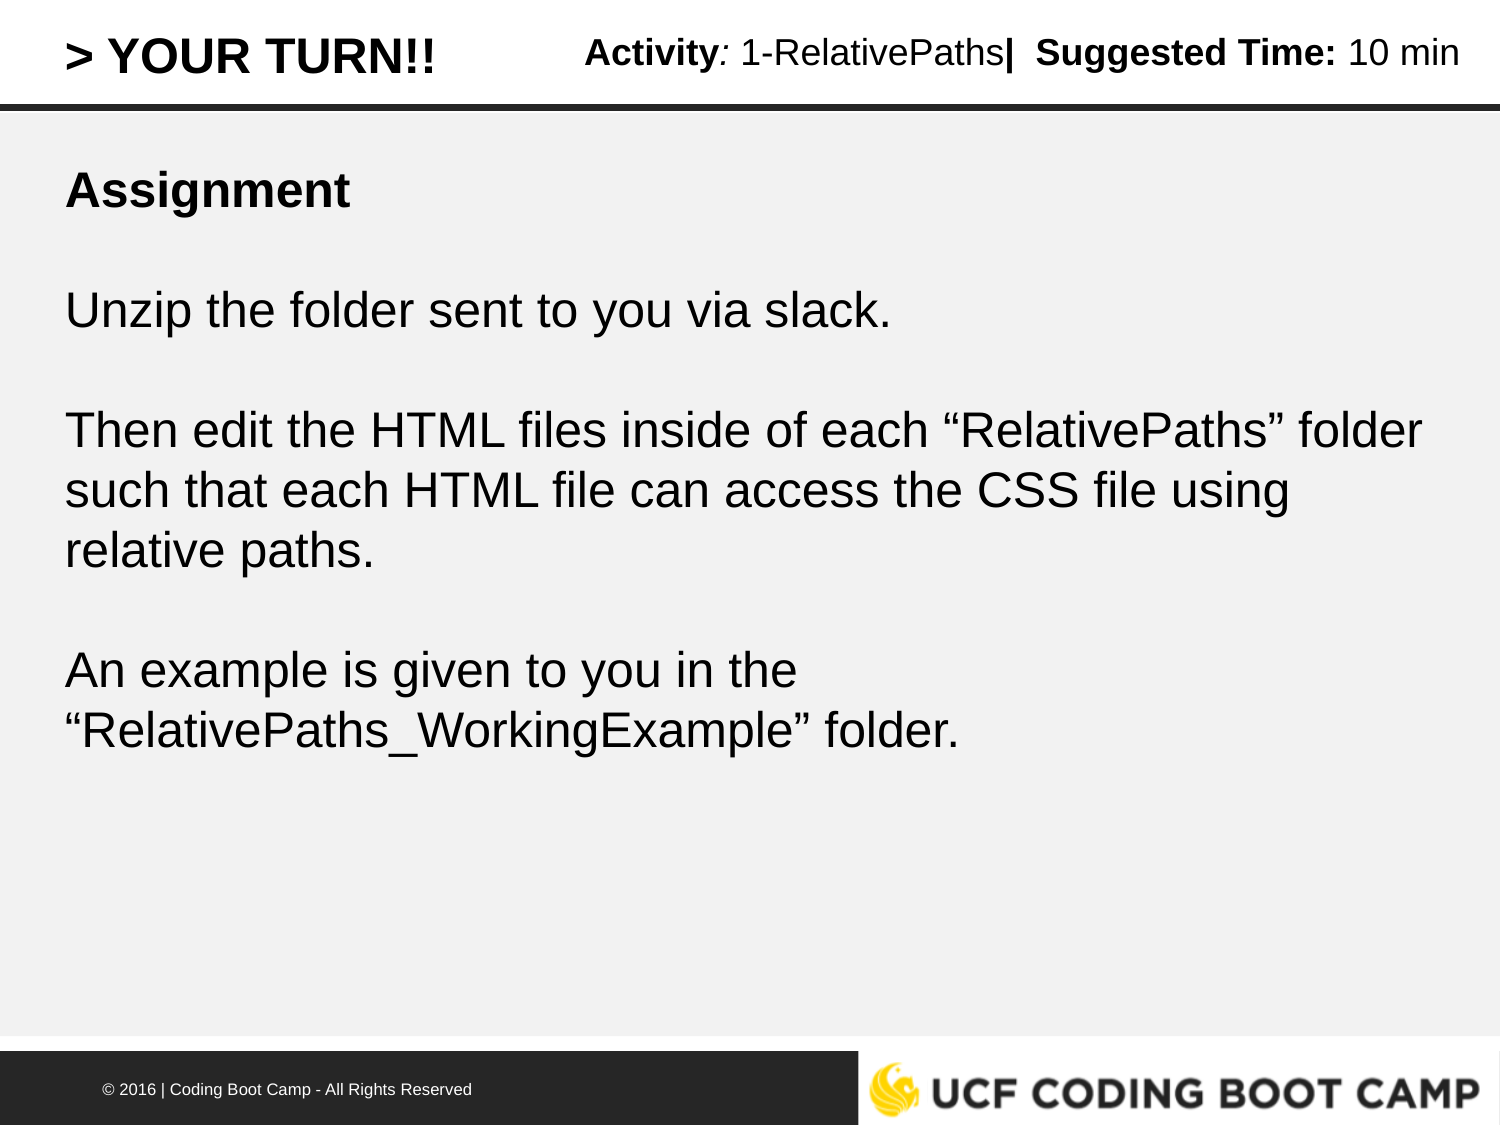

> YOUR TURN!!
Activity: 1-RelativePaths|  Suggested Time: 10 min

Assignment

Unzip the folder sent to you via slack.

Then edit the HTML files inside of each “RelativePaths” folder such that each HTML file can access the CSS file using relative paths.

An example is given to you in the “RelativePaths_WorkingExample” folder.